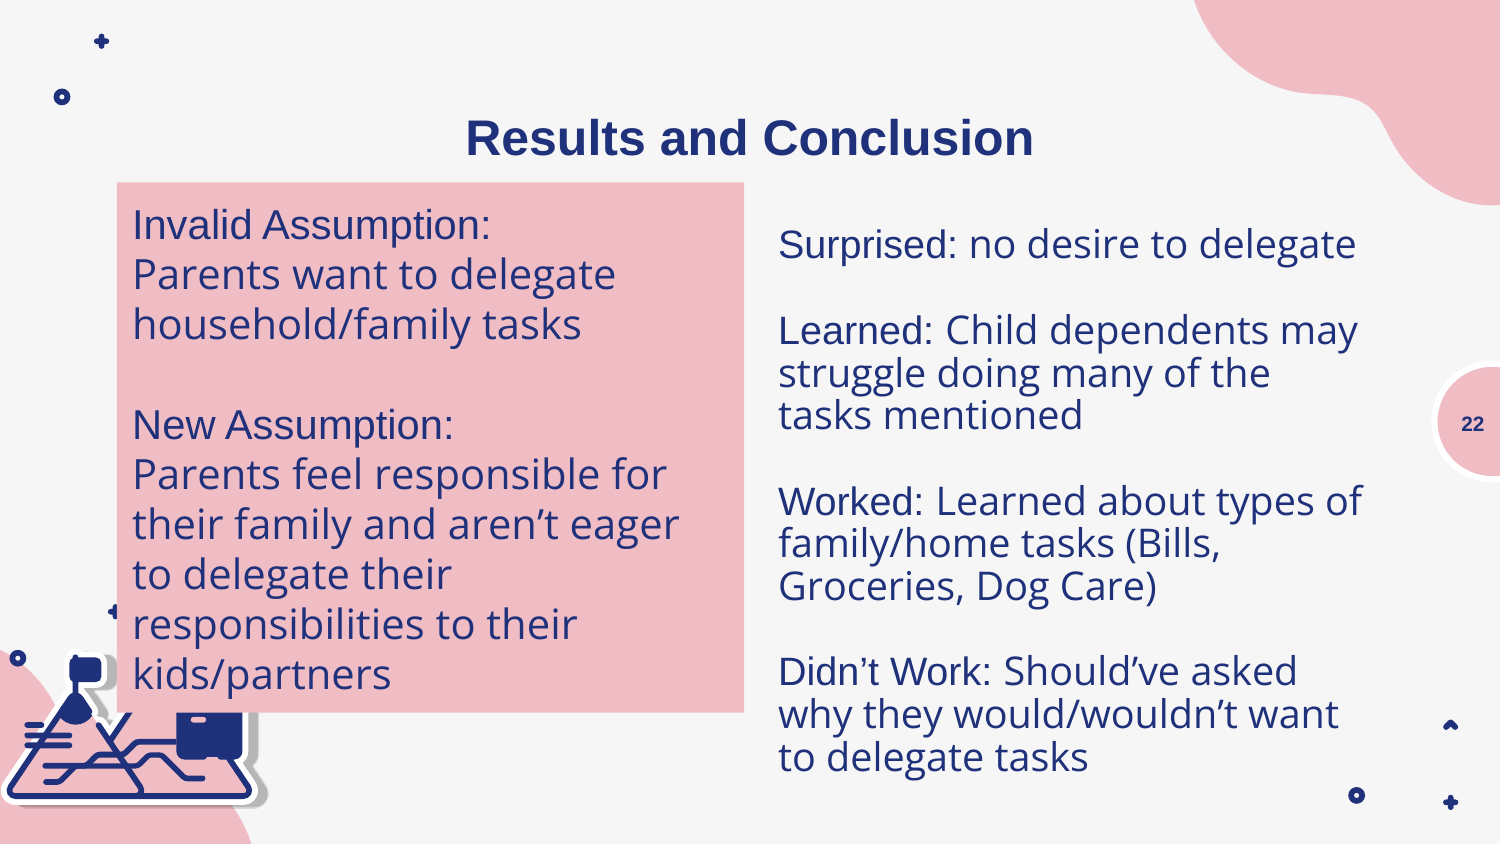

# Results and Conclusion
Invalid Assumption:
Parents want to delegate household/family tasks

New Assumption:
Parents feel responsible for their family and aren’t eager to delegate their responsibilities to their kids/partners
Surprised: no desire to delegate

Learned: Child dependents may struggle doing many of the tasks mentioned

Worked: Learned about types of family/home tasks (Bills, Groceries, Dog Care)

Didn’t Work: Should’ve asked why they would/wouldn’t want to delegate tasks
22